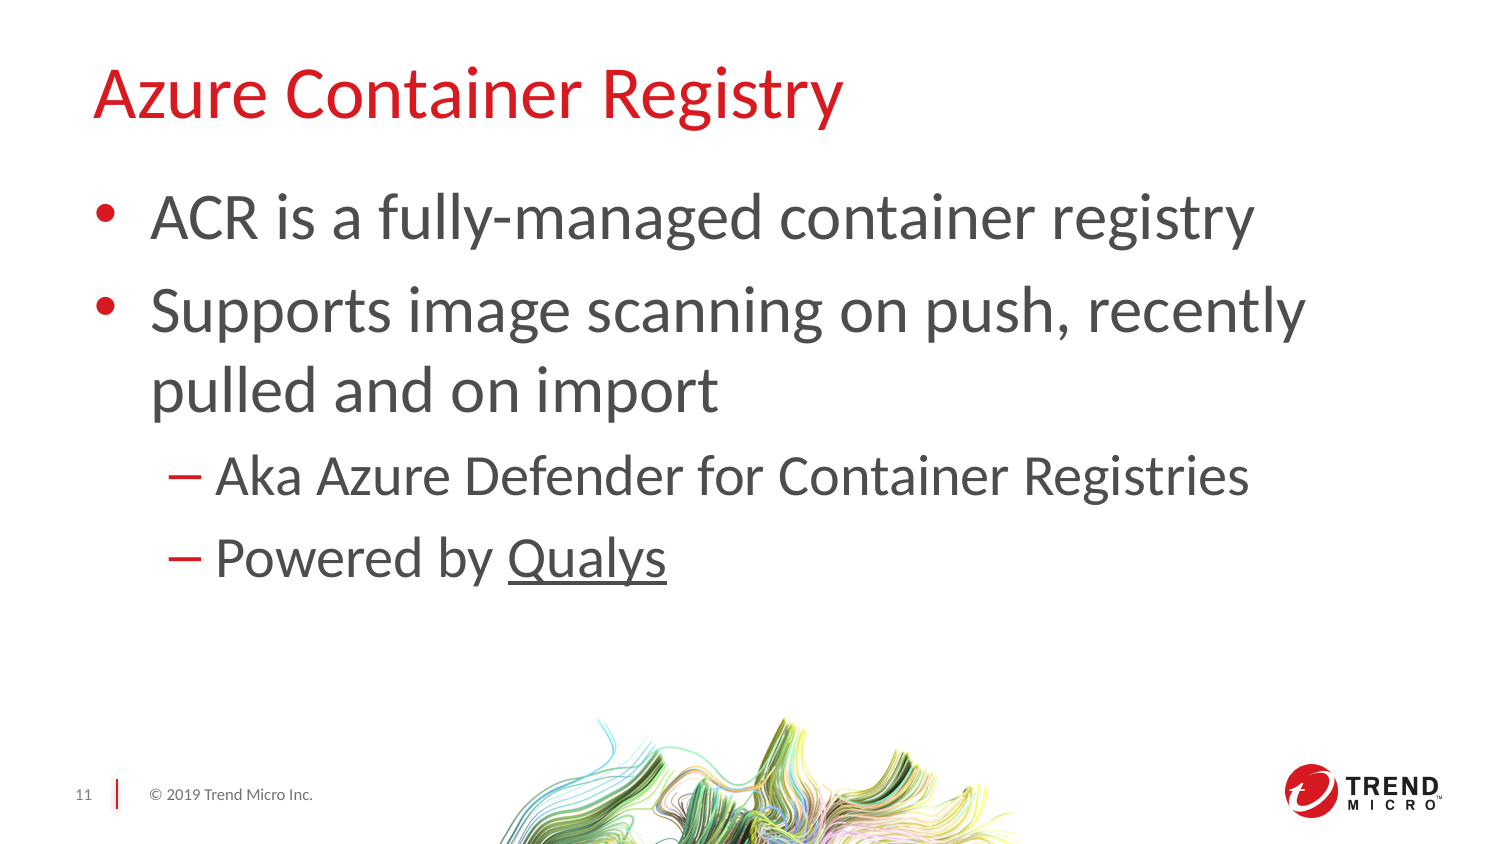

# Azure Container Registry
ACR is a fully-managed container registry
Supports image scanning on push, recently pulled and on import
Aka Azure Defender for Container Registries
Powered by Qualys